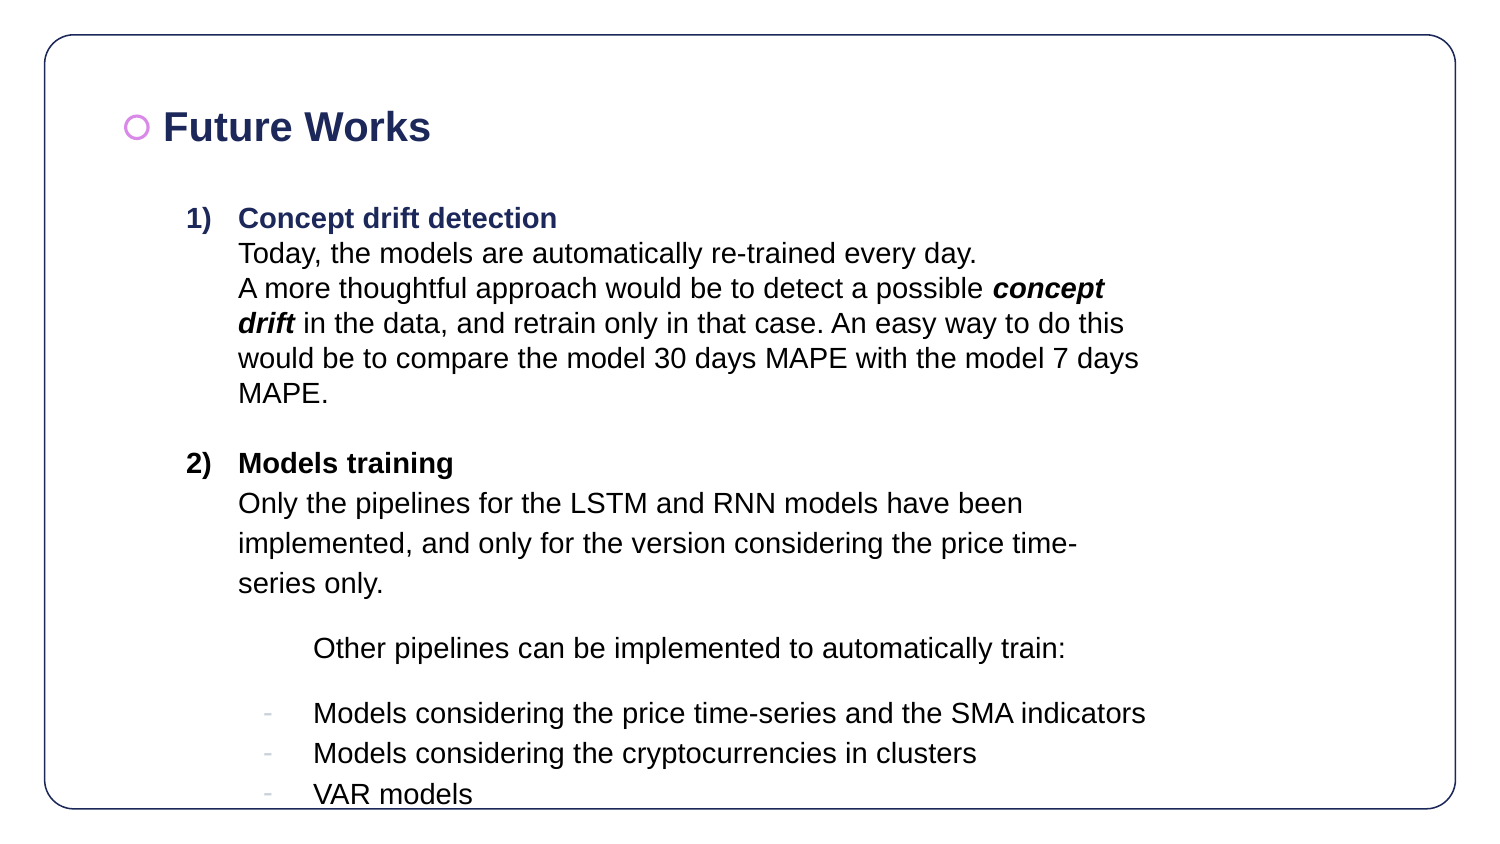

Future Works

Concept drift detection
Today, the models are automatically re-trained every day.
A more thoughtful approach would be to detect a possible concept drift in the data, and retrain only in that case. An easy way to do this would be to compare the model 30 days MAPE with the model 7 days MAPE.

Models training
Only the pipelines for the LSTM and RNN models have been implemented, and only for the version considering the price time-series only.
	Other pipelines can be implemented to automatically train:
Models considering the price time-series and the SMA indicators
Models considering the cryptocurrencies in clusters
VAR models